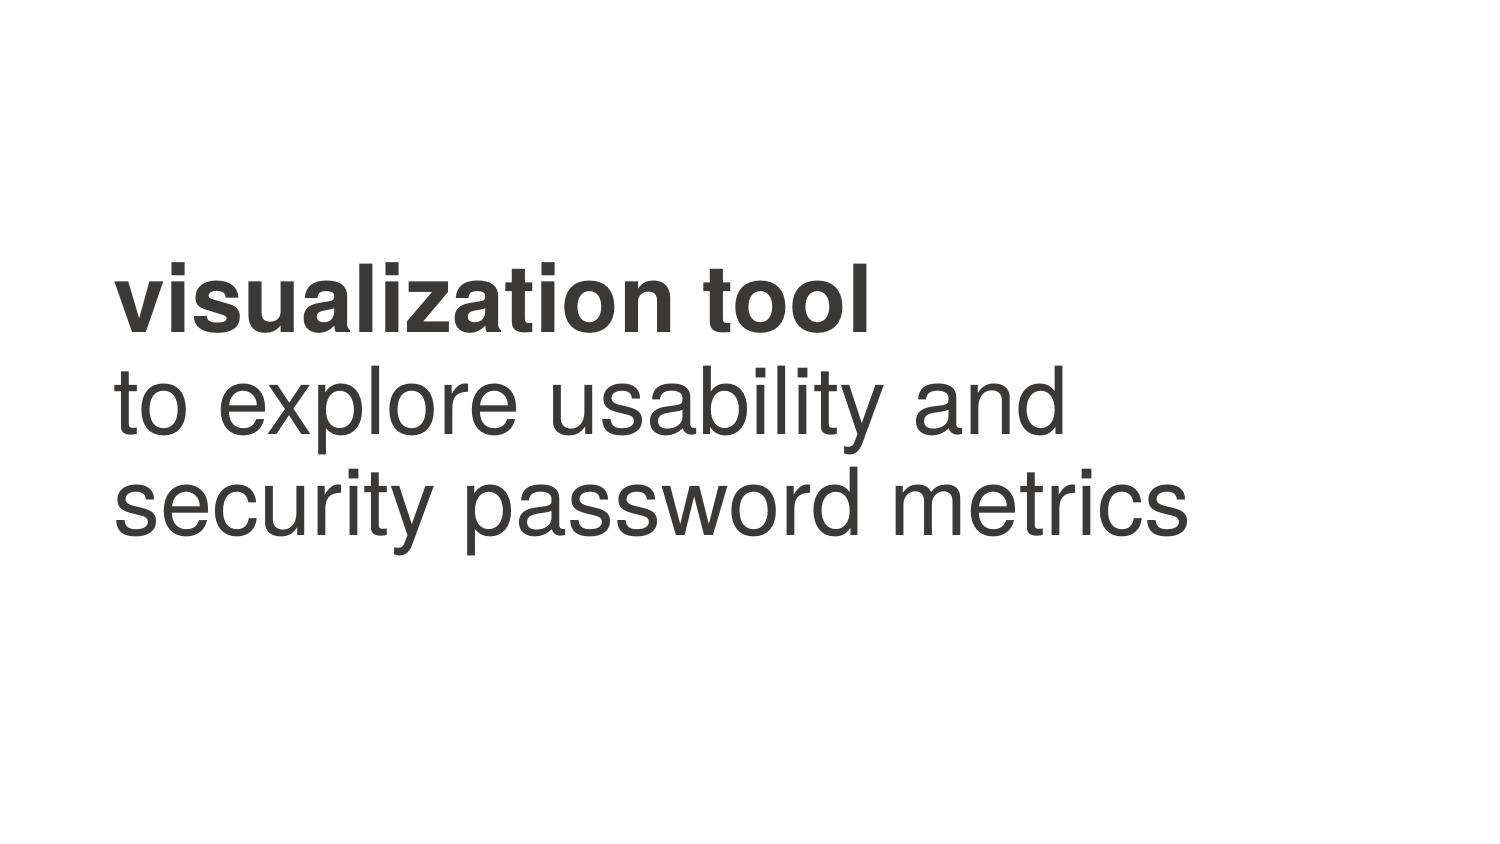

# visualization tool to explore usability and security password metrics